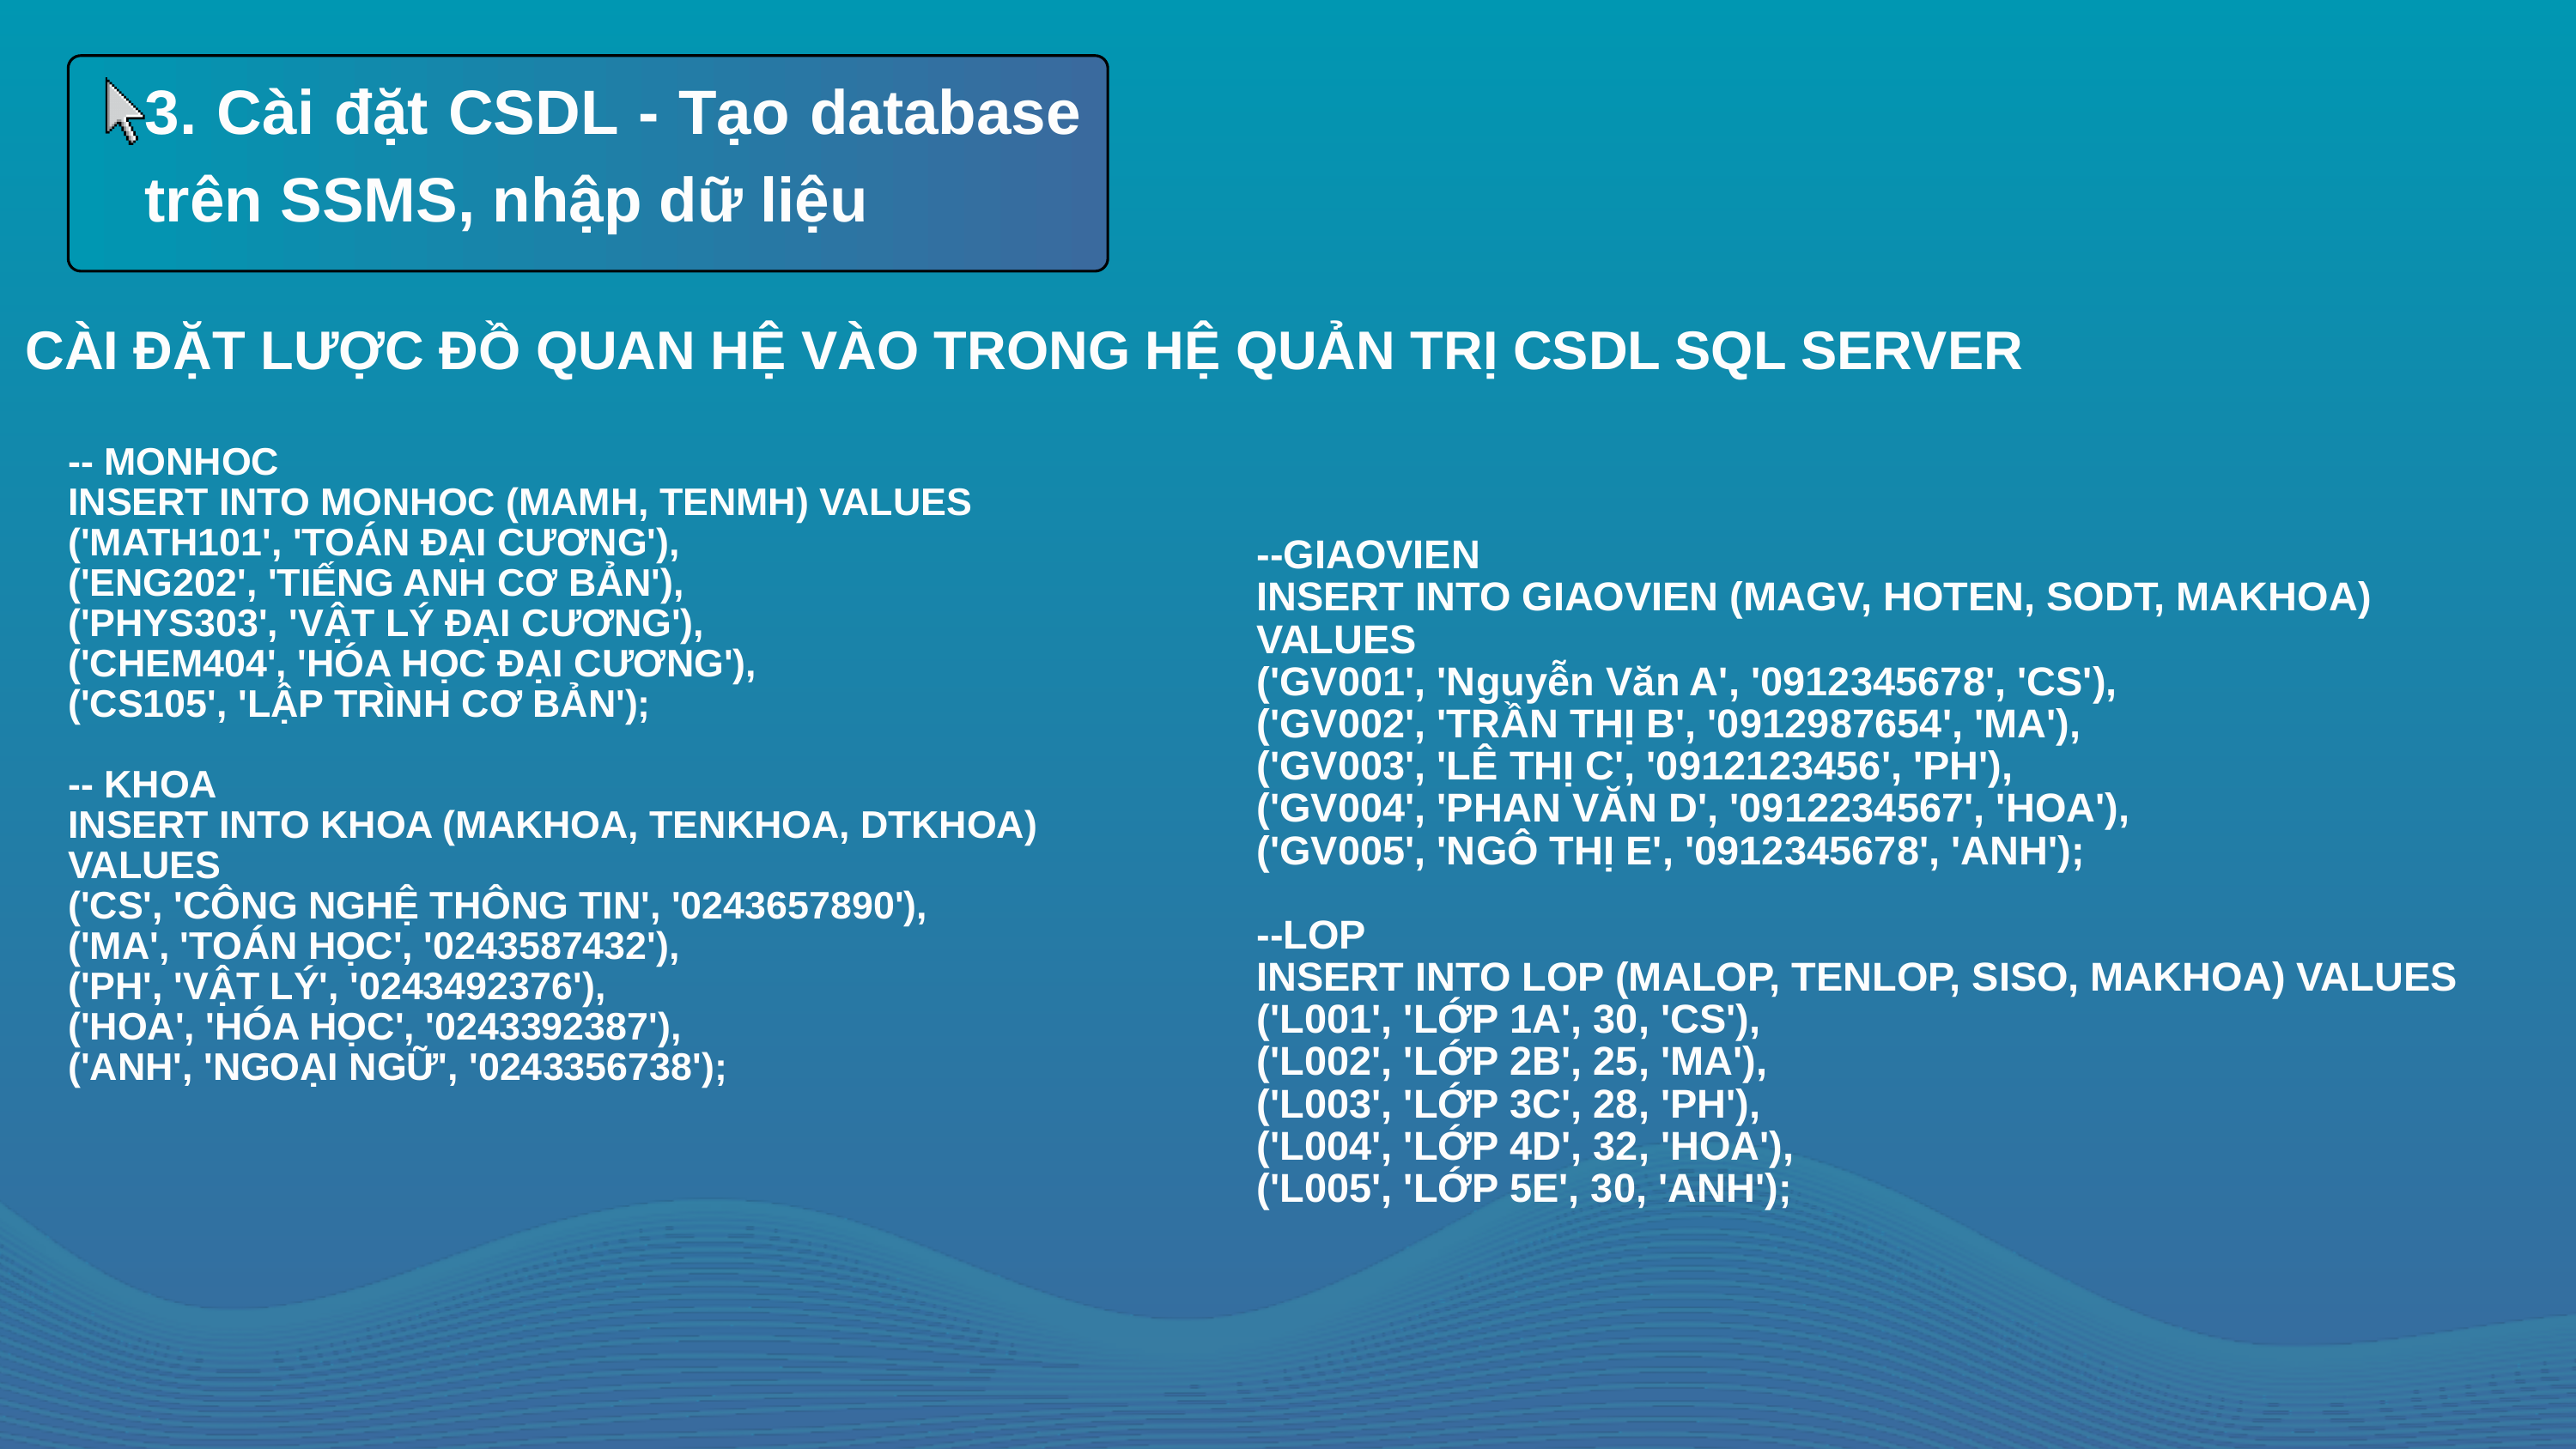

3. Cài đặt CSDL - Tạo database trên SSMS, nhập dữ liệu

CÀI ĐẶT LƯỢC ĐỒ QUAN HỆ VÀO TRONG HỆ QUẢN TRỊ CSDL SQL SERVER

-- MONHOC
INSERT INTO MONHOC (MAMH, TENMH) VALUES
('MATH101', 'TOÁN ĐẠI CƯƠNG'),
('ENG202', 'TIẾNG ANH CƠ BẢN'),
('PHYS303', 'VẬT LÝ ĐẠI CƯƠNG'),
('CHEM404', 'HÓA HỌC ĐẠI CƯƠNG'),
('CS105', 'LẬP TRÌNH CƠ BẢN');

-- KHOA
INSERT INTO KHOA (MAKHOA, TENKHOA, DTKHOA) VALUES
('CS', 'CÔNG NGHỆ THÔNG TIN', '0243657890'),
('MA', 'TOÁN HỌC', '0243587432'),
('PH', 'VẬT LÝ', '0243492376'),
('HOA', 'HÓA HỌC', '0243392387'),
('ANH', 'NGOẠI NGỮ', '0243356738');

--GIAOVIEN
INSERT INTO GIAOVIEN (MAGV, HOTEN, SODT, MAKHOA) VALUES
('GV001', 'Nguyễn Văn A', '0912345678', 'CS'),
('GV002', 'TRẦN THỊ B', '0912987654', 'MA'),
('GV003', 'LÊ THỊ C', '0912123456', 'PH'),
('GV004', 'PHAN VĂN D', '0912234567', 'HOA'),
('GV005', 'NGÔ THỊ E', '0912345678', 'ANH');

--LOP
INSERT INTO LOP (MALOP, TENLOP, SISO, MAKHOA) VALUES
('L001', 'LỚP 1A', 30, 'CS'),
('L002', 'LỚP 2B', 25, 'MA'),
('L003', 'LỚP 3C', 28, 'PH'),
('L004', 'LỚP 4D', 32, 'HOA'),
('L005', 'LỚP 5E', 30, 'ANH');